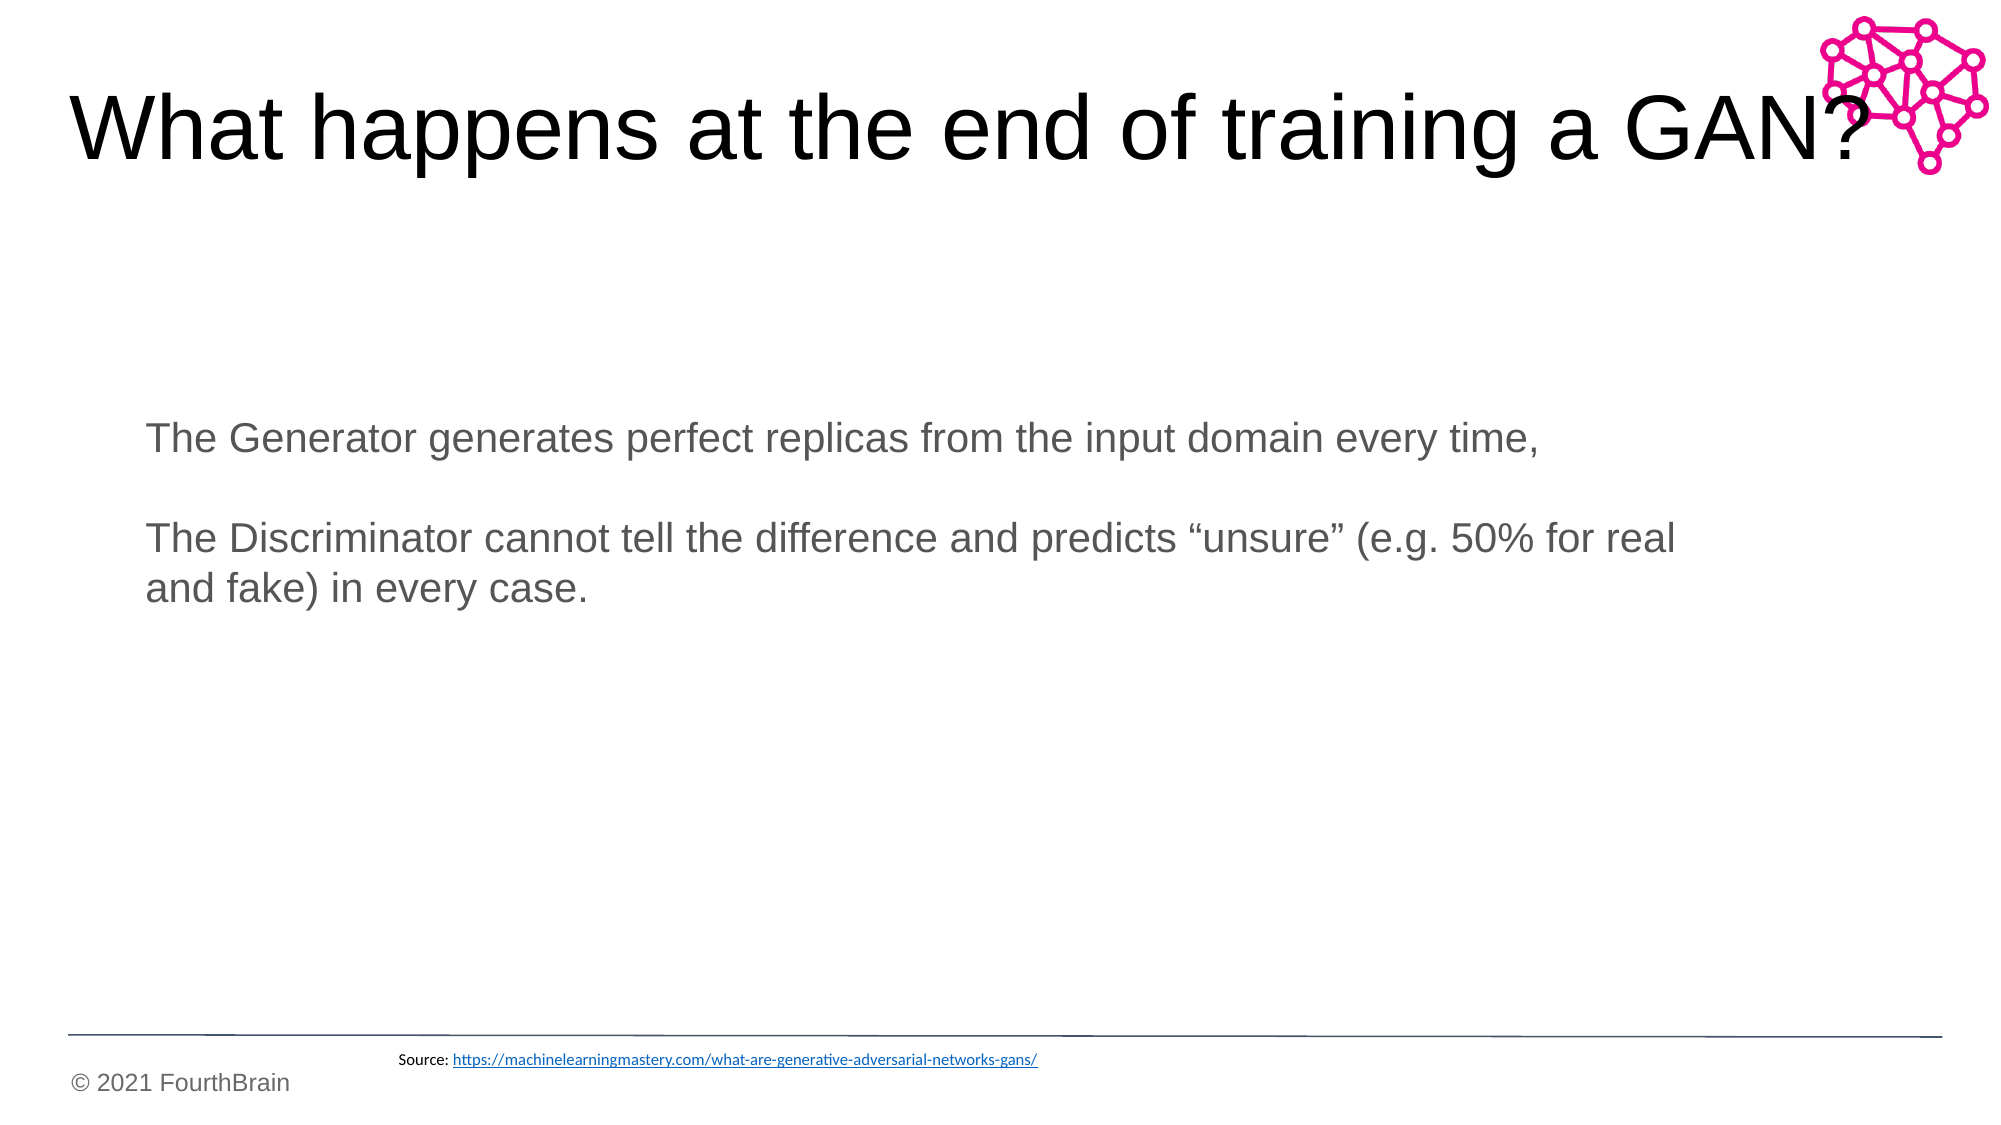

# What happens at the end of training a GAN?
The Generator generates perfect replicas from the input domain every time,

The Discriminator cannot tell the difference and predicts “unsure” (e.g. 50% for real and fake) in every case.
Source: https://machinelearningmastery.com/what-are-generative-adversarial-networks-gans/